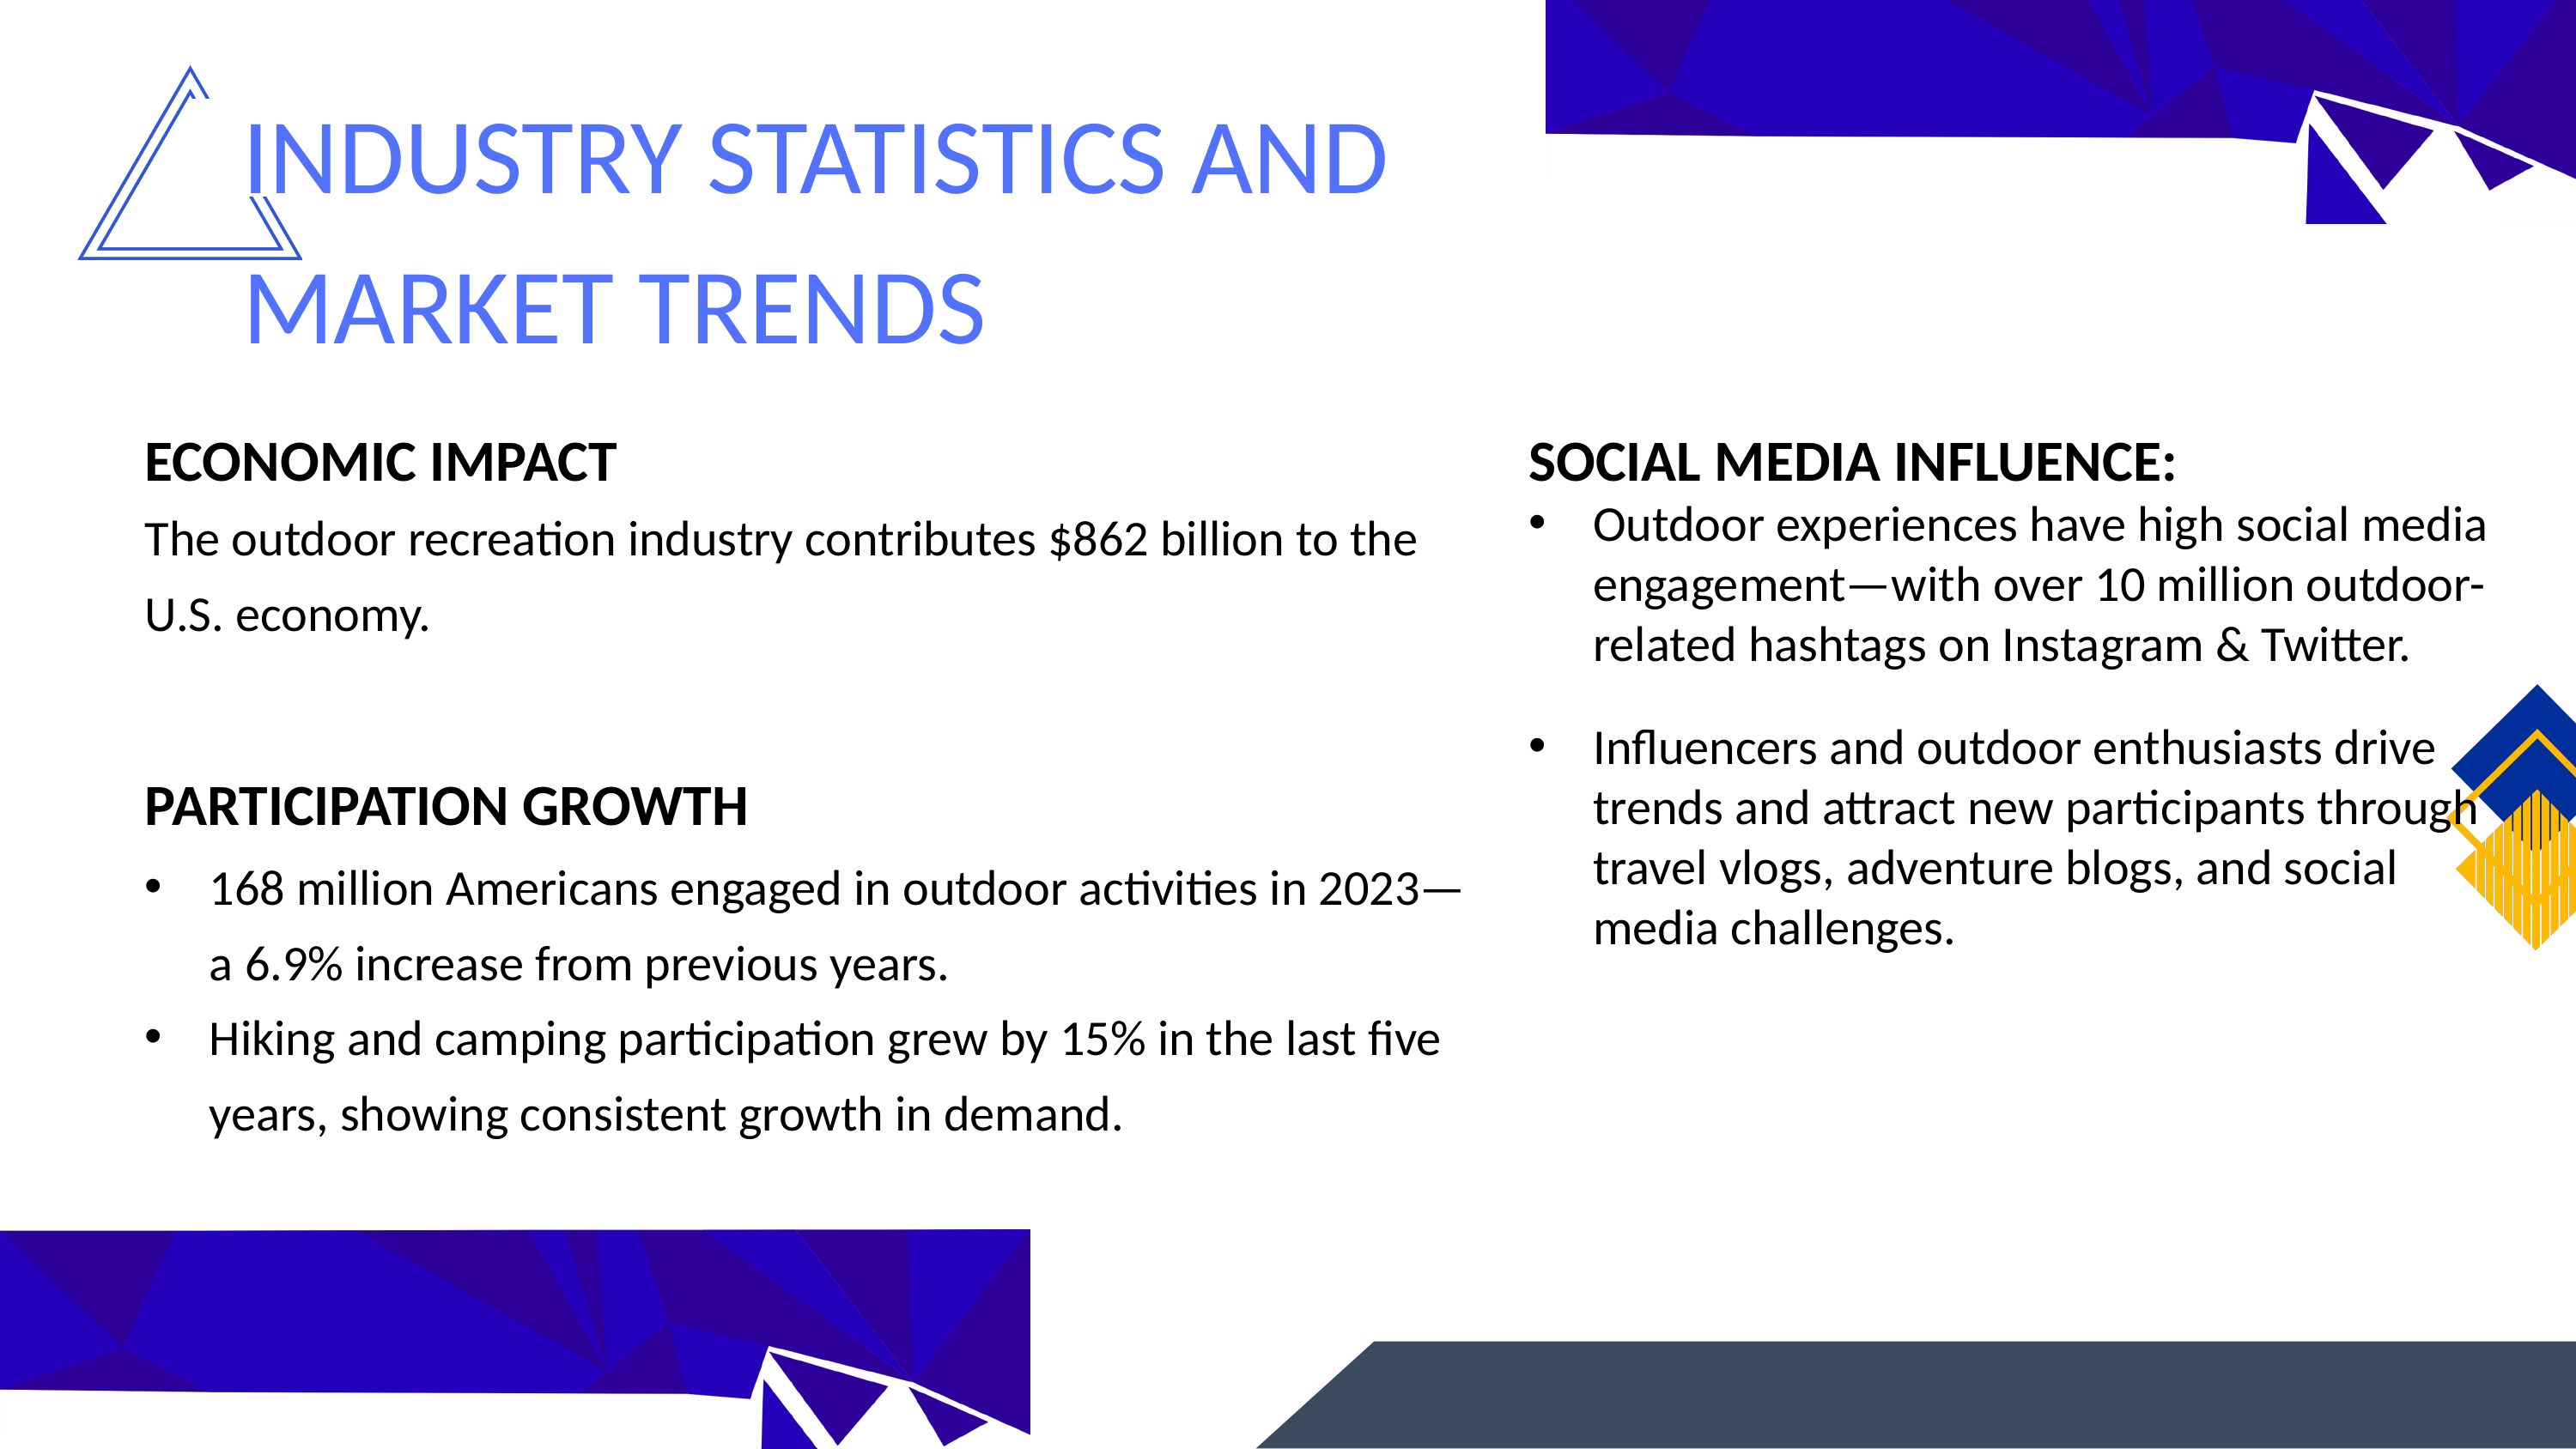

INDUSTRY STATISTICS AND
MARKET TRENDS

ECONOMIC IMPACT
SOCIAL MEDIA INFLUENCE:
The outdoor recreation industry contributes $862 billion to the U.S. economy.
Outdoor experiences have high social media engagement—with over 10 million outdoor-related hashtags on Instagram & Twitter.
Influencers and outdoor enthusiasts drive trends and attract new participants through travel vlogs, adventure blogs, and social media challenges.

PARTICIPATION GROWTH
168 million Americans engaged in outdoor activities in 2023—a 6.9% increase from previous years.
Hiking and camping participation grew by 15% in the last five years, showing consistent growth in demand.